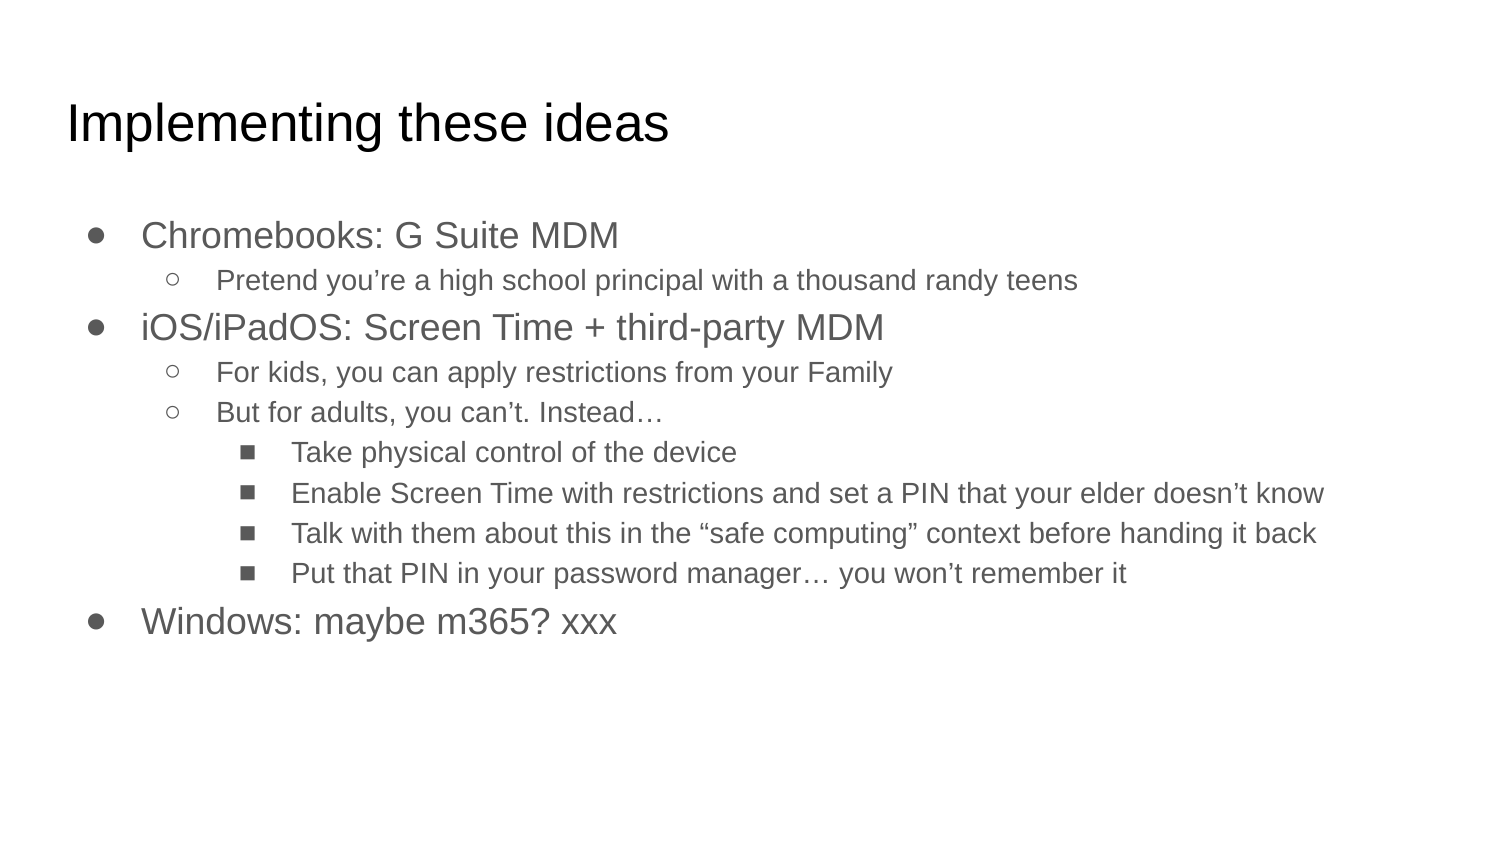

# Implementing these ideas
Chromebooks: G Suite MDM
Pretend you’re a high school principal with a thousand randy teens
iOS/iPadOS: Screen Time + third-party MDM
For kids, you can apply restrictions from your Family
But for adults, you can’t. Instead…
Take physical control of the device
Enable Screen Time with restrictions and set a PIN that your elder doesn’t know
Talk with them about this in the “safe computing” context before handing it back
Put that PIN in your password manager… you won’t remember it
Windows: maybe m365? xxx